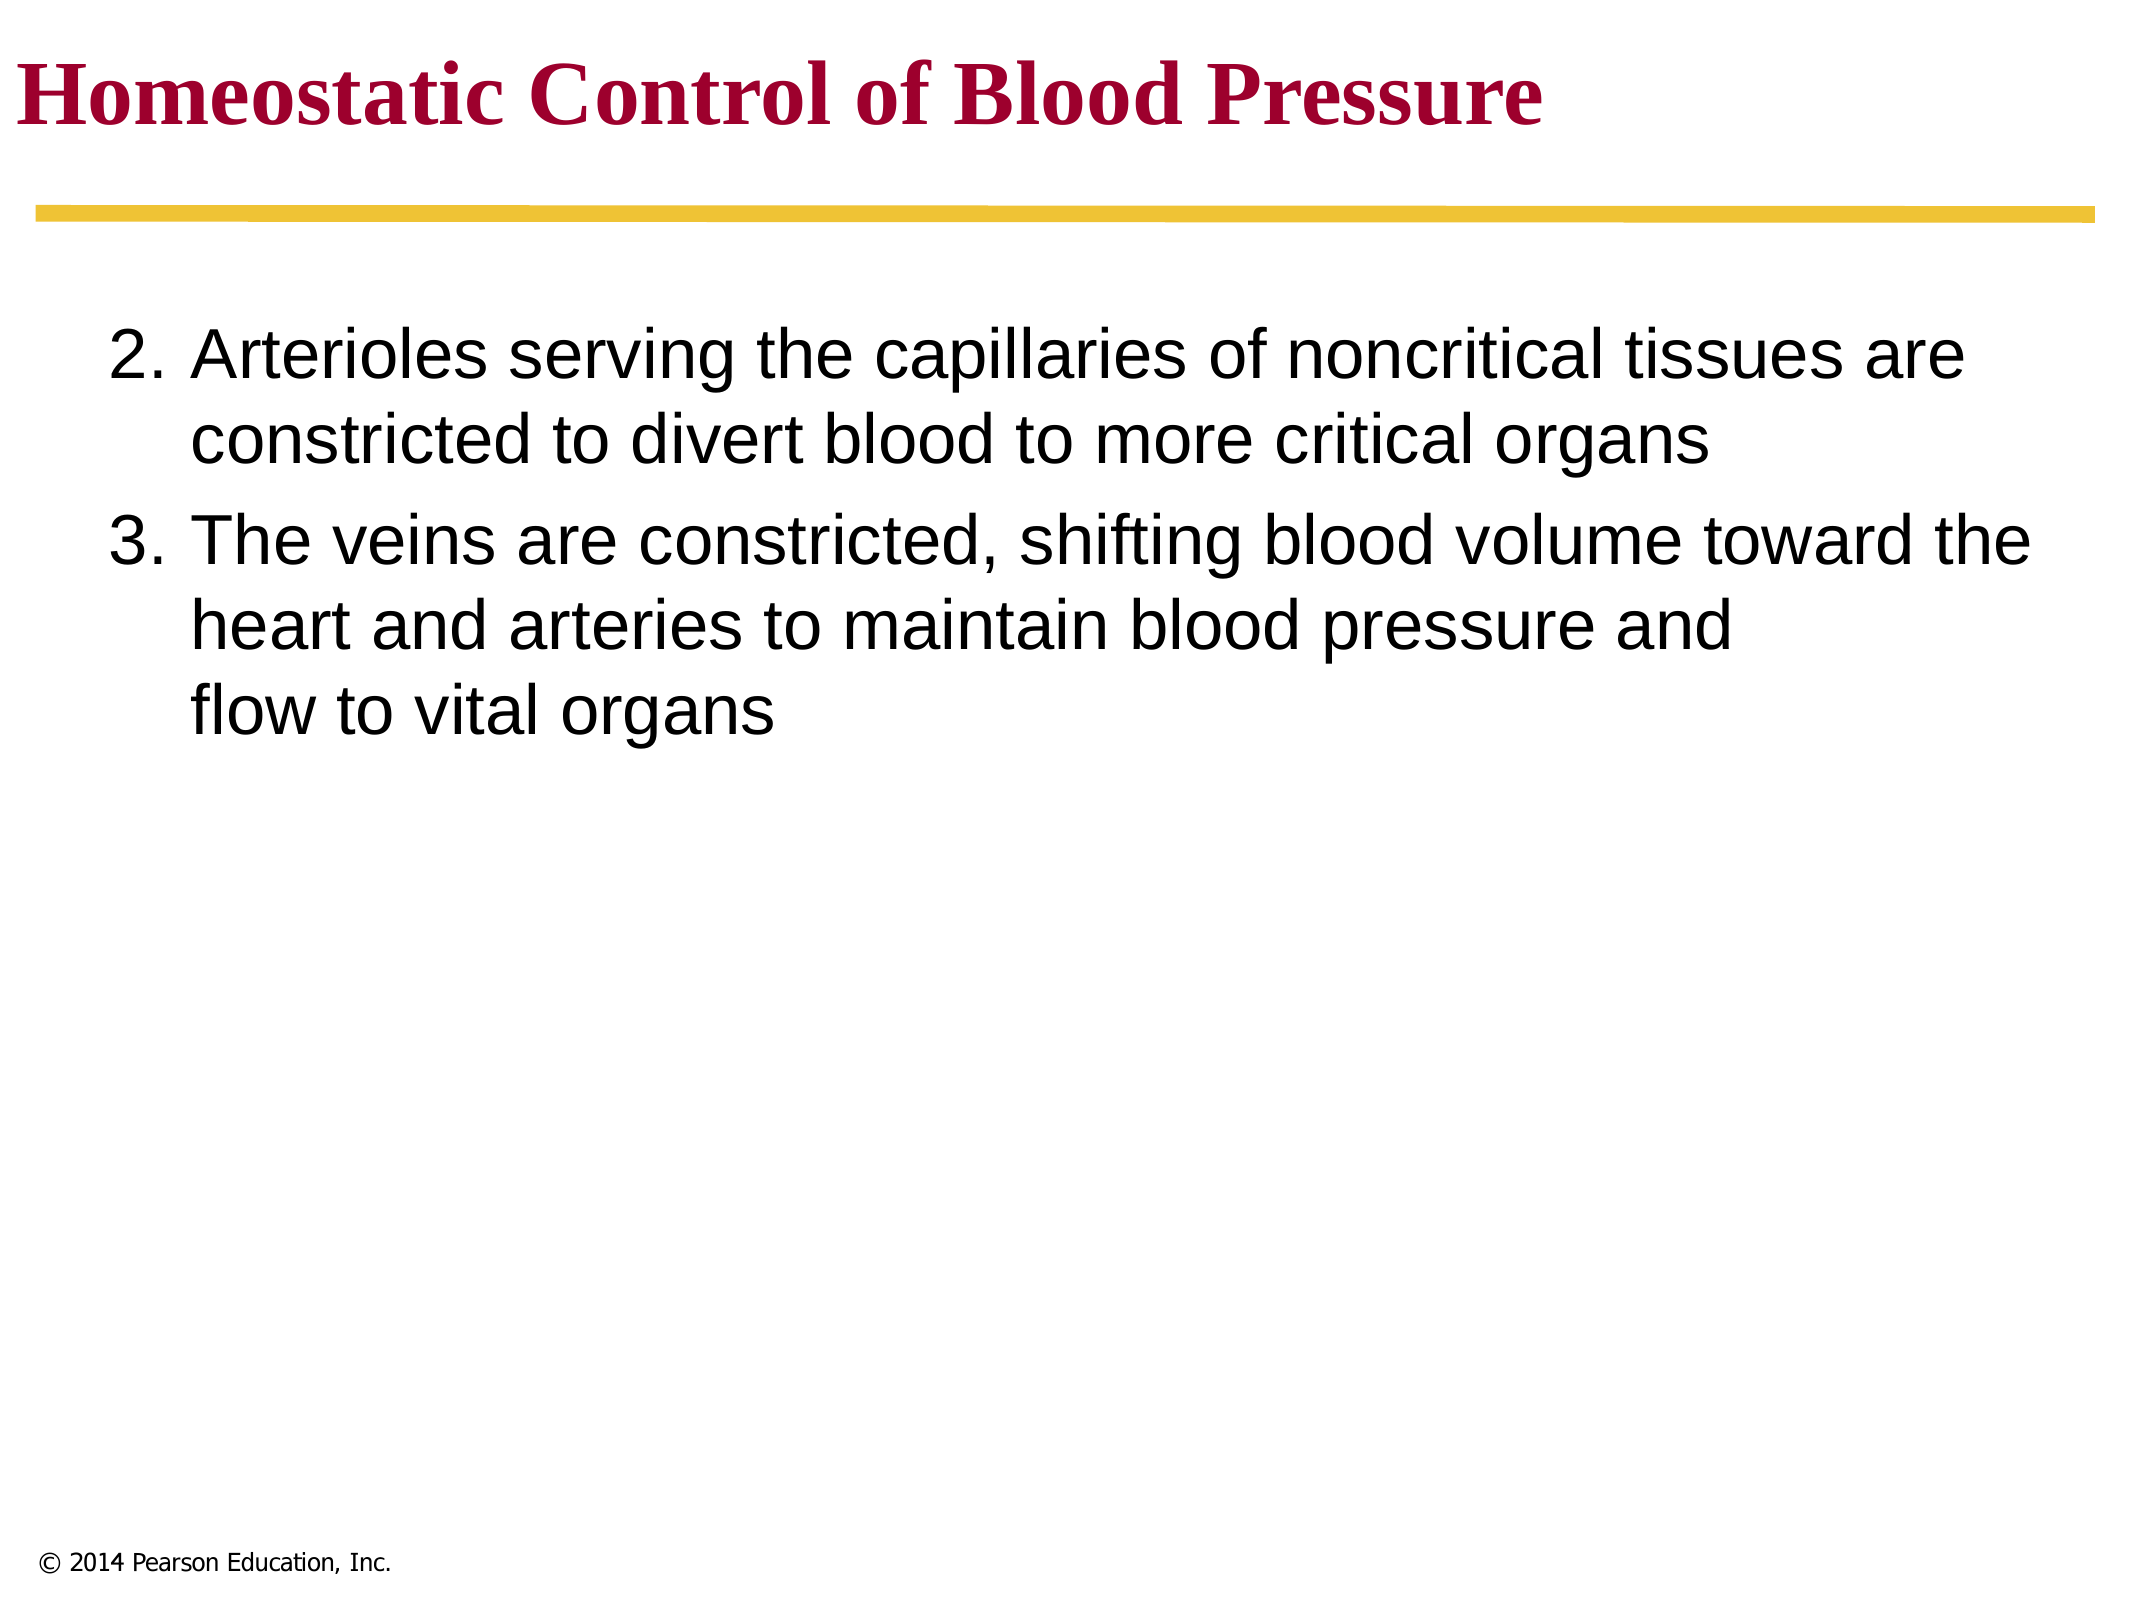

Homeostatic Control of Blood Pressure

Arterioles serving the capillaries of noncritical tissues are constricted to divert blood to more critical organs
The veins are constricted, shifting blood volume toward the heart and arteries to maintain blood pressure and
flow to vital organs